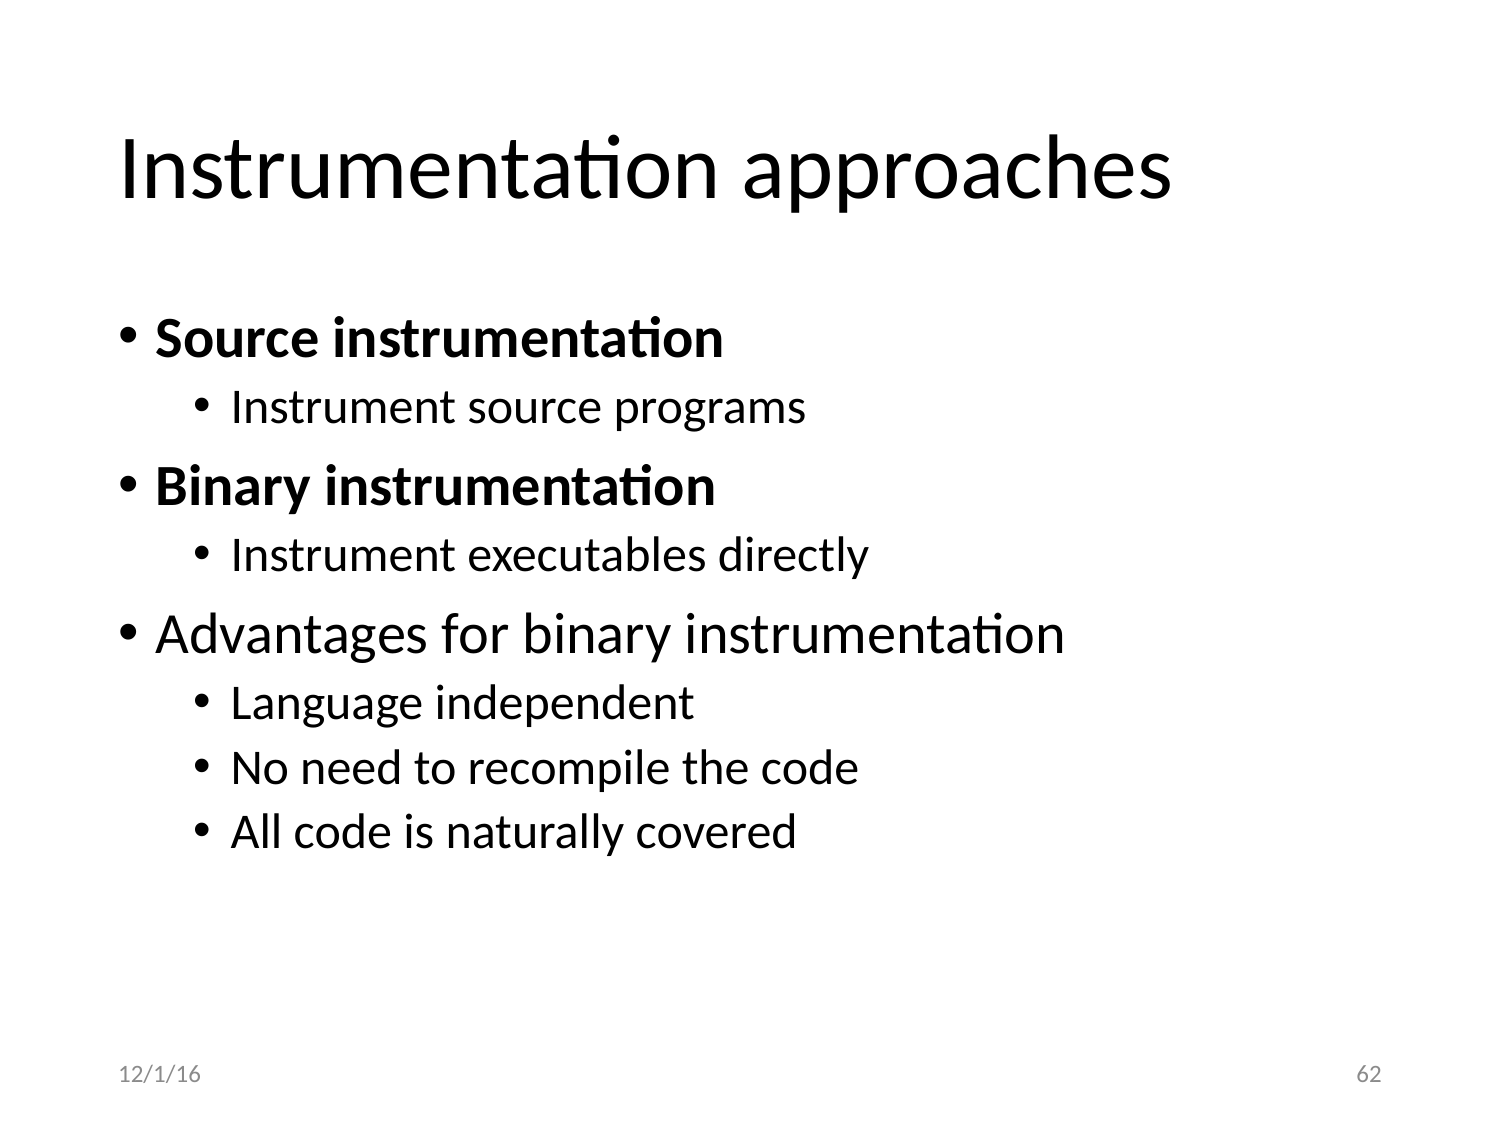

# Instrumentation approaches
Source instrumentation
Instrument source programs
Binary instrumentation
Instrument executables directly
Advantages for binary instrumentation
Language independent
No need to recompile the code
All code is naturally covered

12/1/16
62